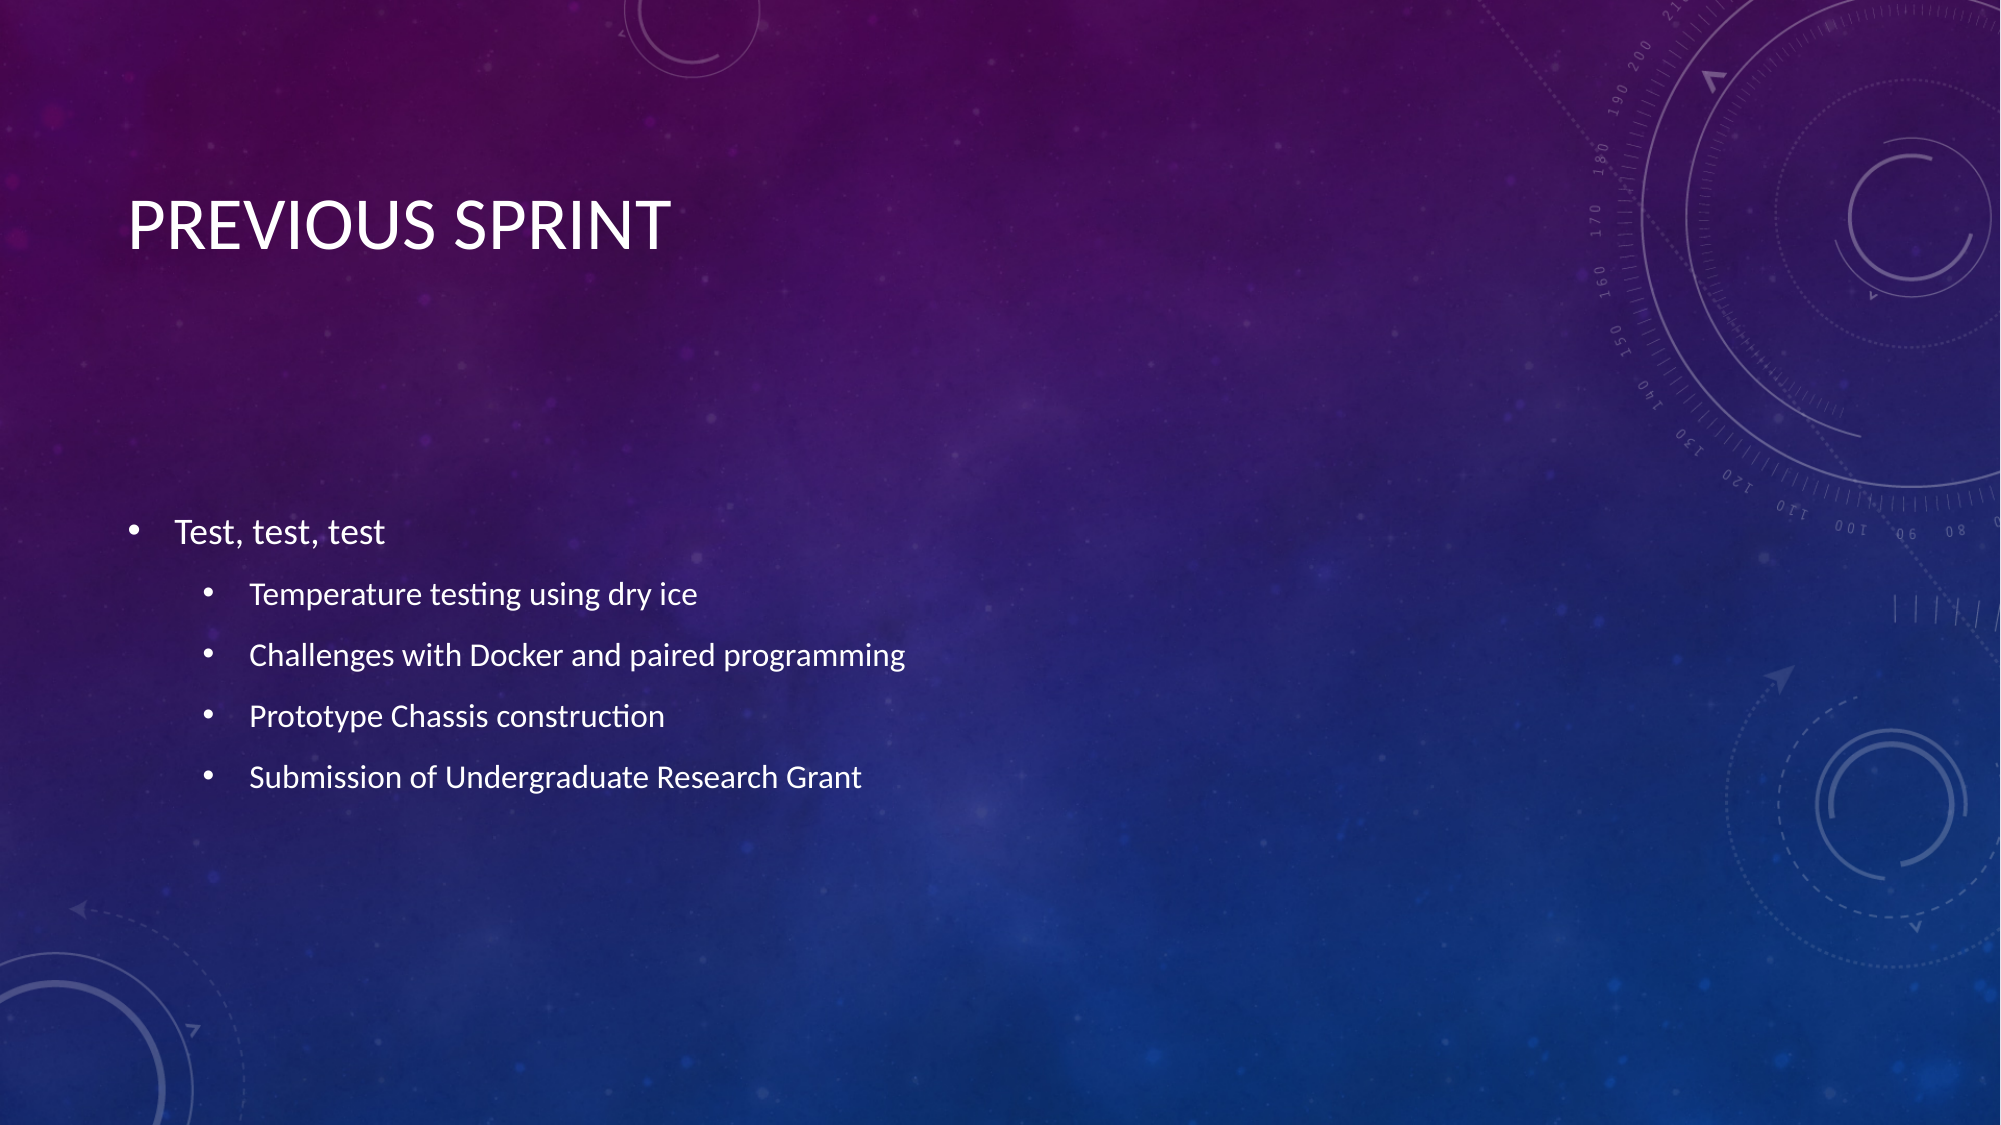

# Previous Sprint
Test, test, test
Temperature testing using dry ice
Challenges with Docker and paired programming
Prototype Chassis construction
Submission of Undergraduate Research Grant